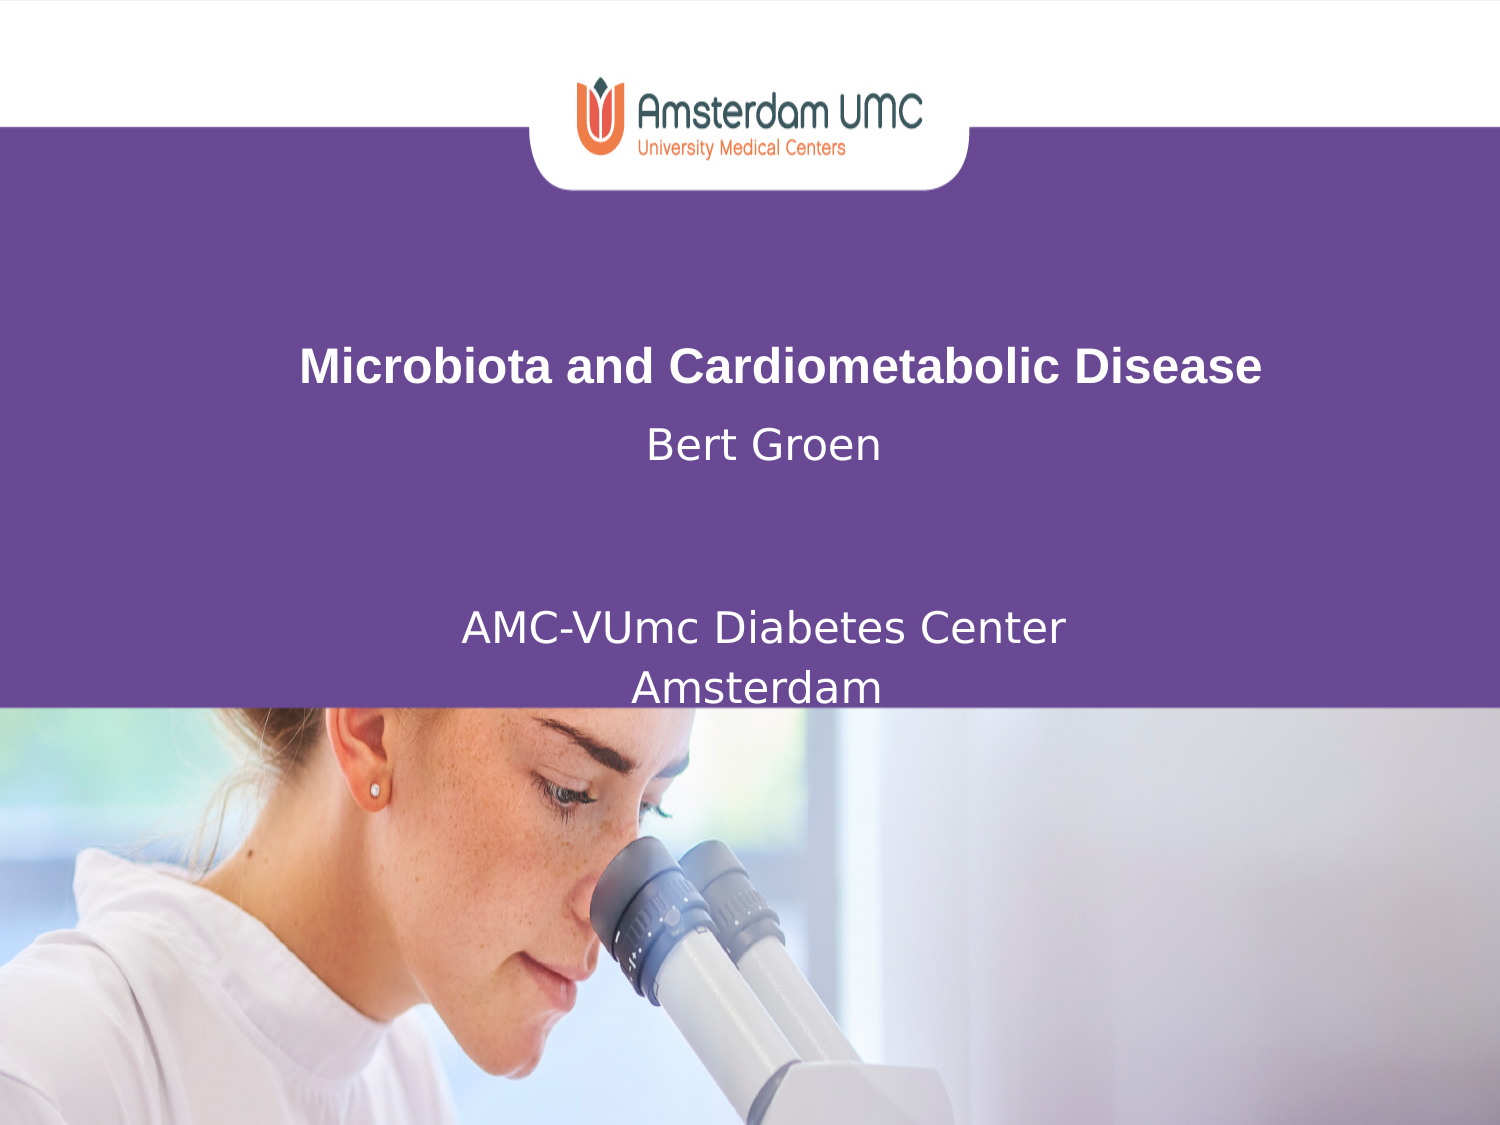

Microbiota and Cardiometabolic Disease
Bert Groen

AMC-VUmc Diabetes Center
Amsterdam